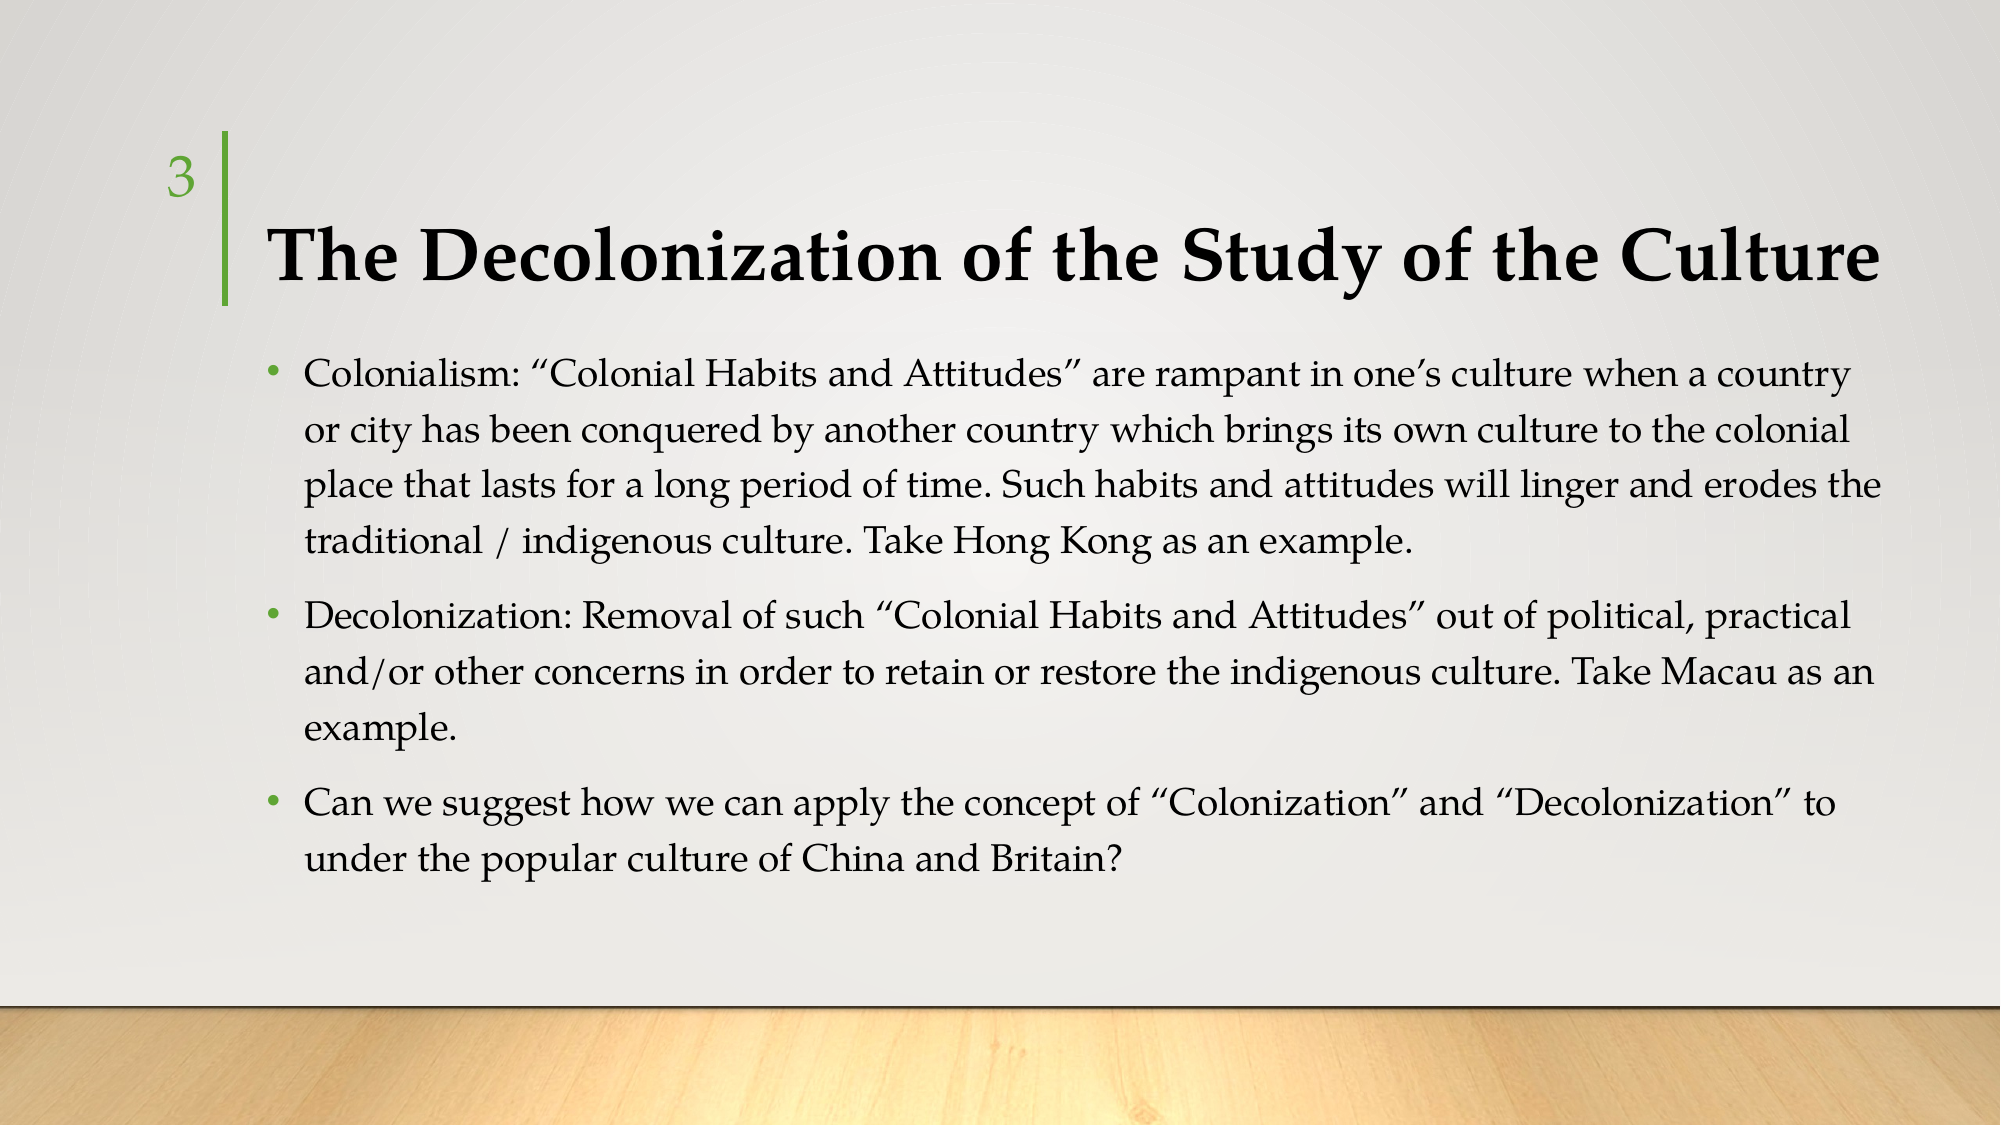

3
# The Decolonization of the Study of the Culture
Colonialism: “Colonial Habits and Attitudes” are rampant in one’s culture when a country or city has been conquered by another country which brings its own culture to the colonial place that lasts for a long period of time. Such habits and attitudes will linger and erodes the traditional / indigenous culture. Take Hong Kong as an example.
Decolonization: Removal of such “Colonial Habits and Attitudes” out of political, practical and/or other concerns in order to retain or restore the indigenous culture. Take Macau as an example.
Can we suggest how we can apply the concept of “Colonization” and “Decolonization” to under the popular culture of China and Britain?